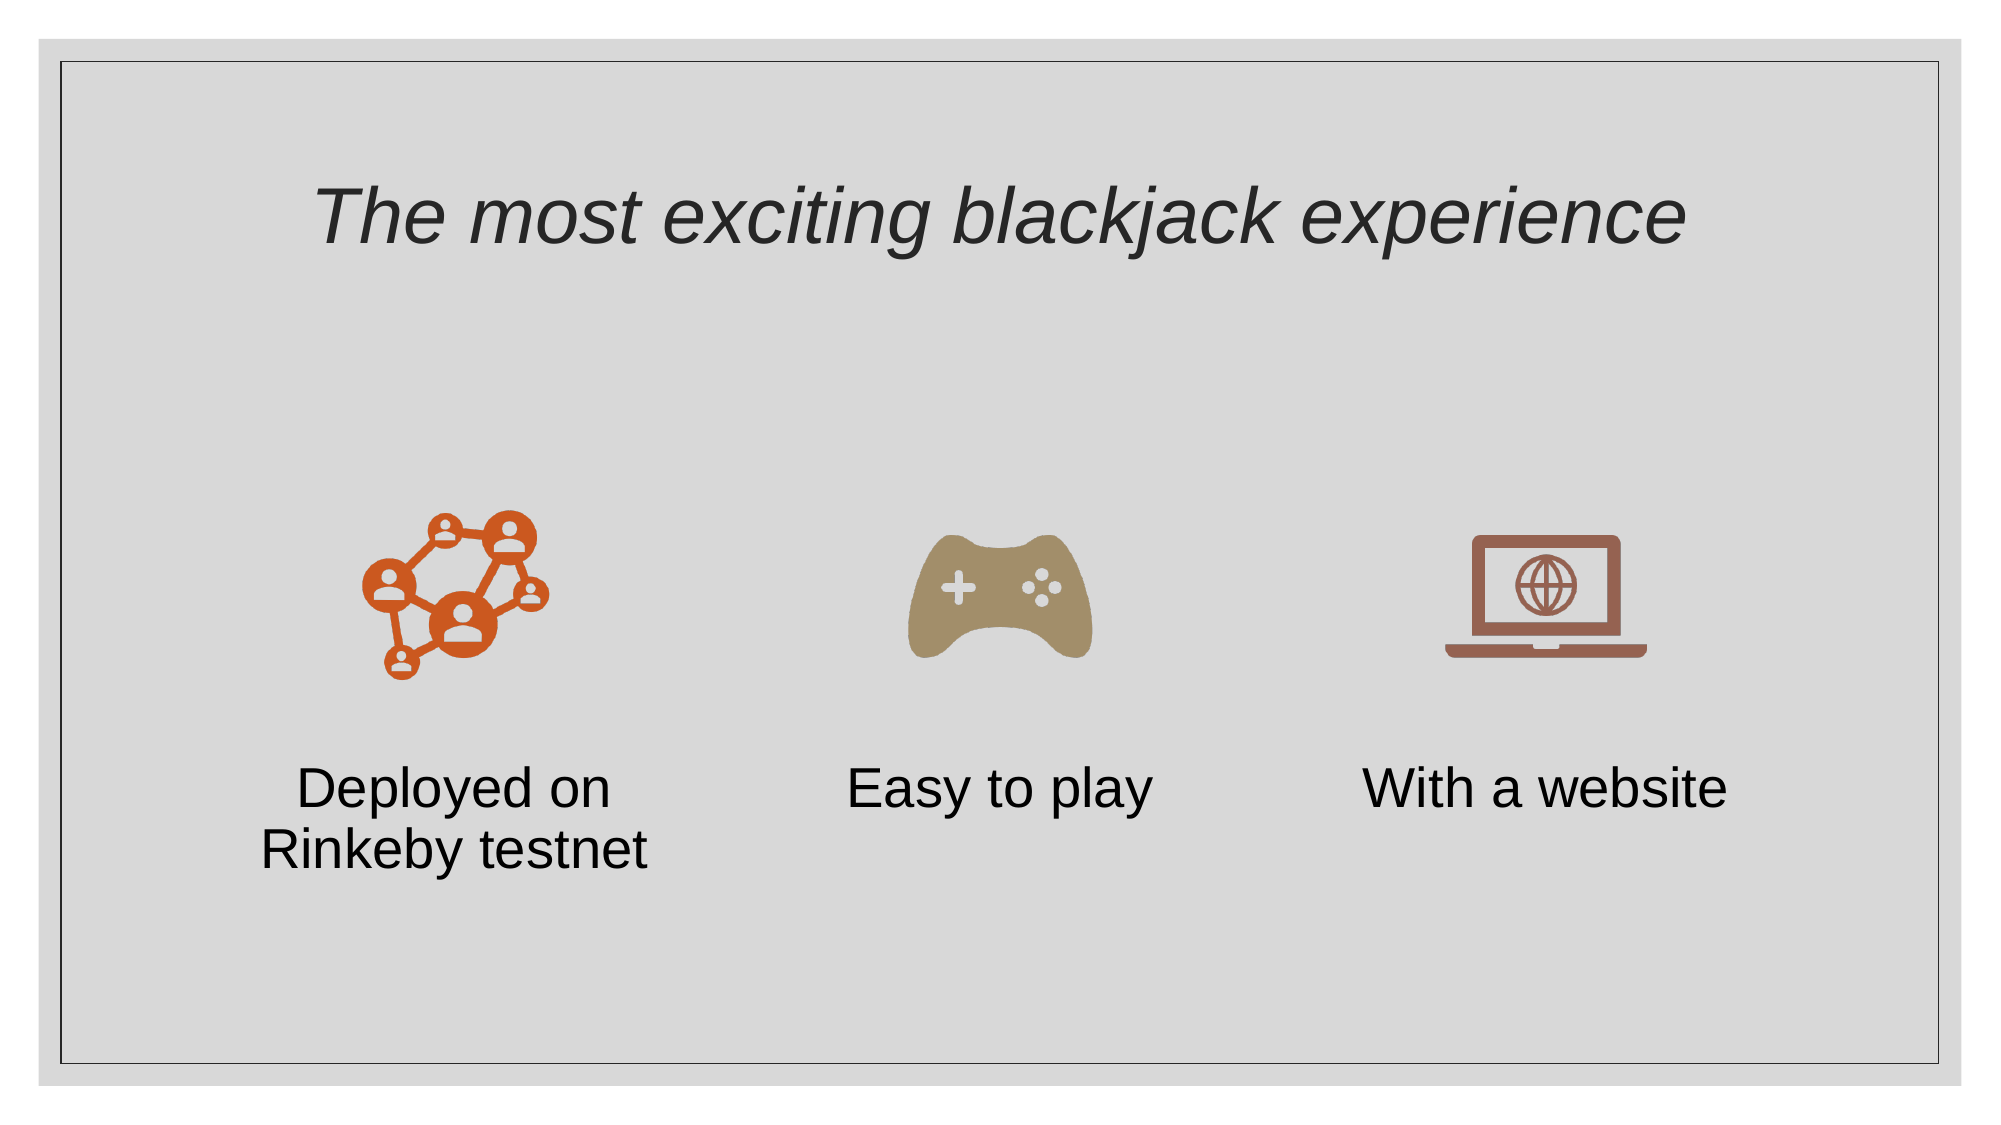

# The most exciting blackjack experience
Deployed on Rinkeby testnet
Easy to play
With a website